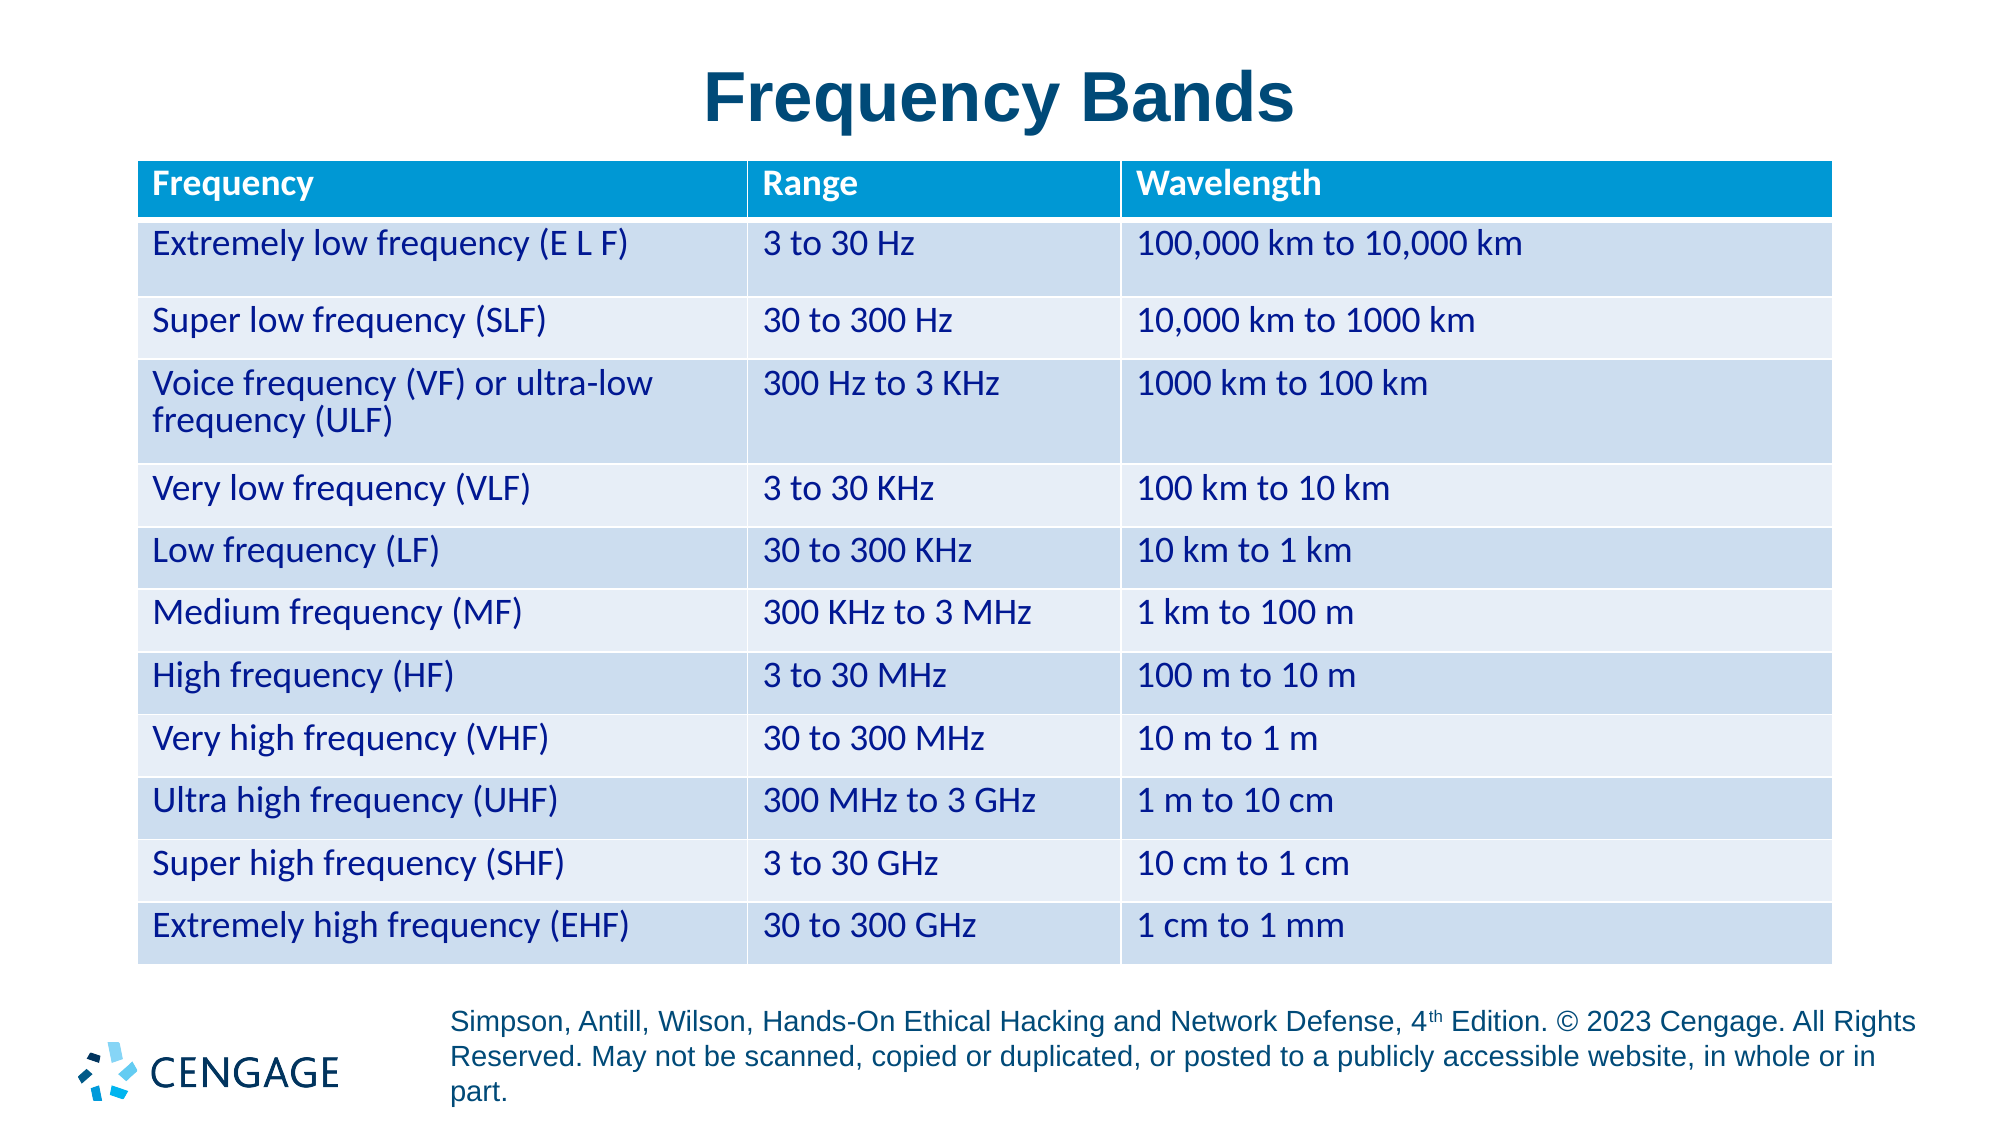

# Frequency Bands
| Frequency | Range | Wavelength |
| --- | --- | --- |
| Extremely low frequency (E L F) | 3 to 30 Hz | 100,000 km to 10,000 km |
| Super low frequency (SLF) | 30 to 300 Hz | 10,000 km to 1000 km |
| Voice frequency (VF) or ultra-low frequency (ULF) | 300 Hz to 3 KHz | 1000 km to 100 km |
| Very low frequency (VLF) | 3 to 30 KHz | 100 km to 10 km |
| Low frequency (LF) | 30 to 300 KHz | 10 km to 1 km |
| Medium frequency (MF) | 300 KHz to 3 MHz | 1 km to 100 m |
| High frequency (HF) | 3 to 30 MHz | 100 m to 10 m |
| Very high frequency (VHF) | 30 to 300 MHz | 10 m to 1 m |
| Ultra high frequency (UHF) | 300 MHz to 3 GHz | 1 m to 10 cm |
| Super high frequency (SHF) | 3 to 30 GHz | 10 cm to 1 cm |
| Extremely high frequency (EHF) | 30 to 300 GHz | 1 cm to 1 mm |